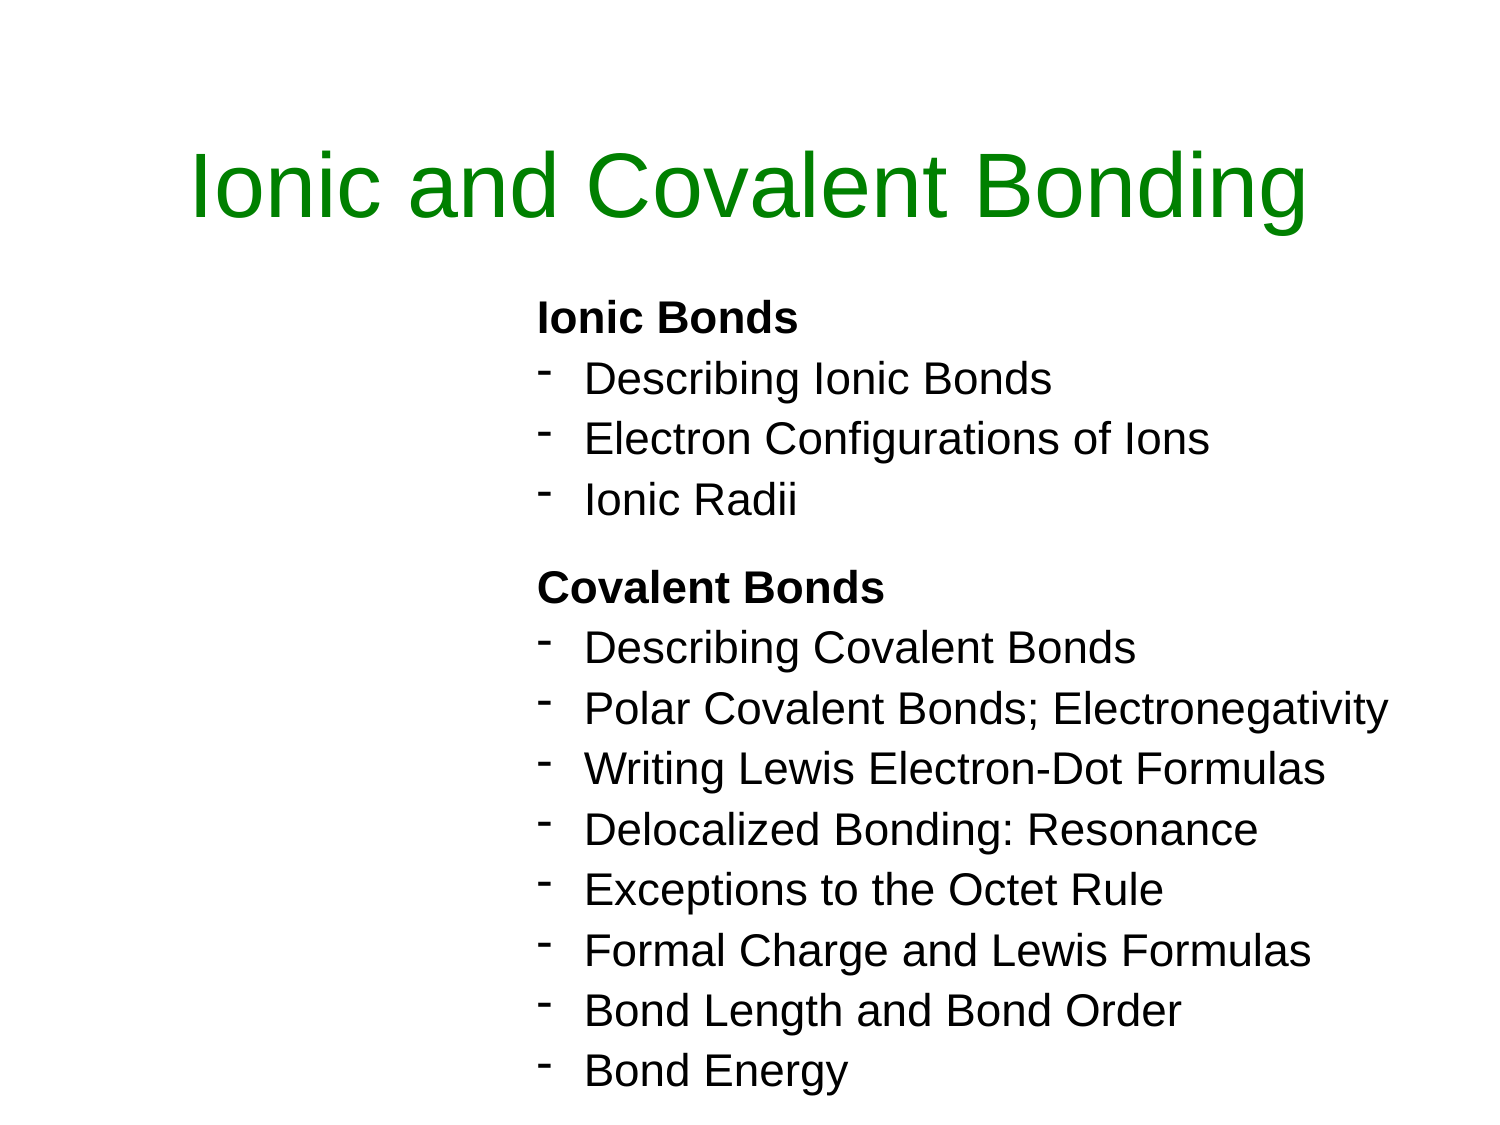

# Ionic and Covalent Bonding
Ionic Bonds
Describing Ionic Bonds
Electron Configurations of Ions
Ionic Radii

Covalent Bonds
Describing Covalent Bonds
Polar Covalent Bonds; Electronegativity
Writing Lewis Electron-Dot Formulas
Delocalized Bonding: Resonance
Exceptions to the Octet Rule
Formal Charge and Lewis Formulas
Bond Length and Bond Order
Bond Energy